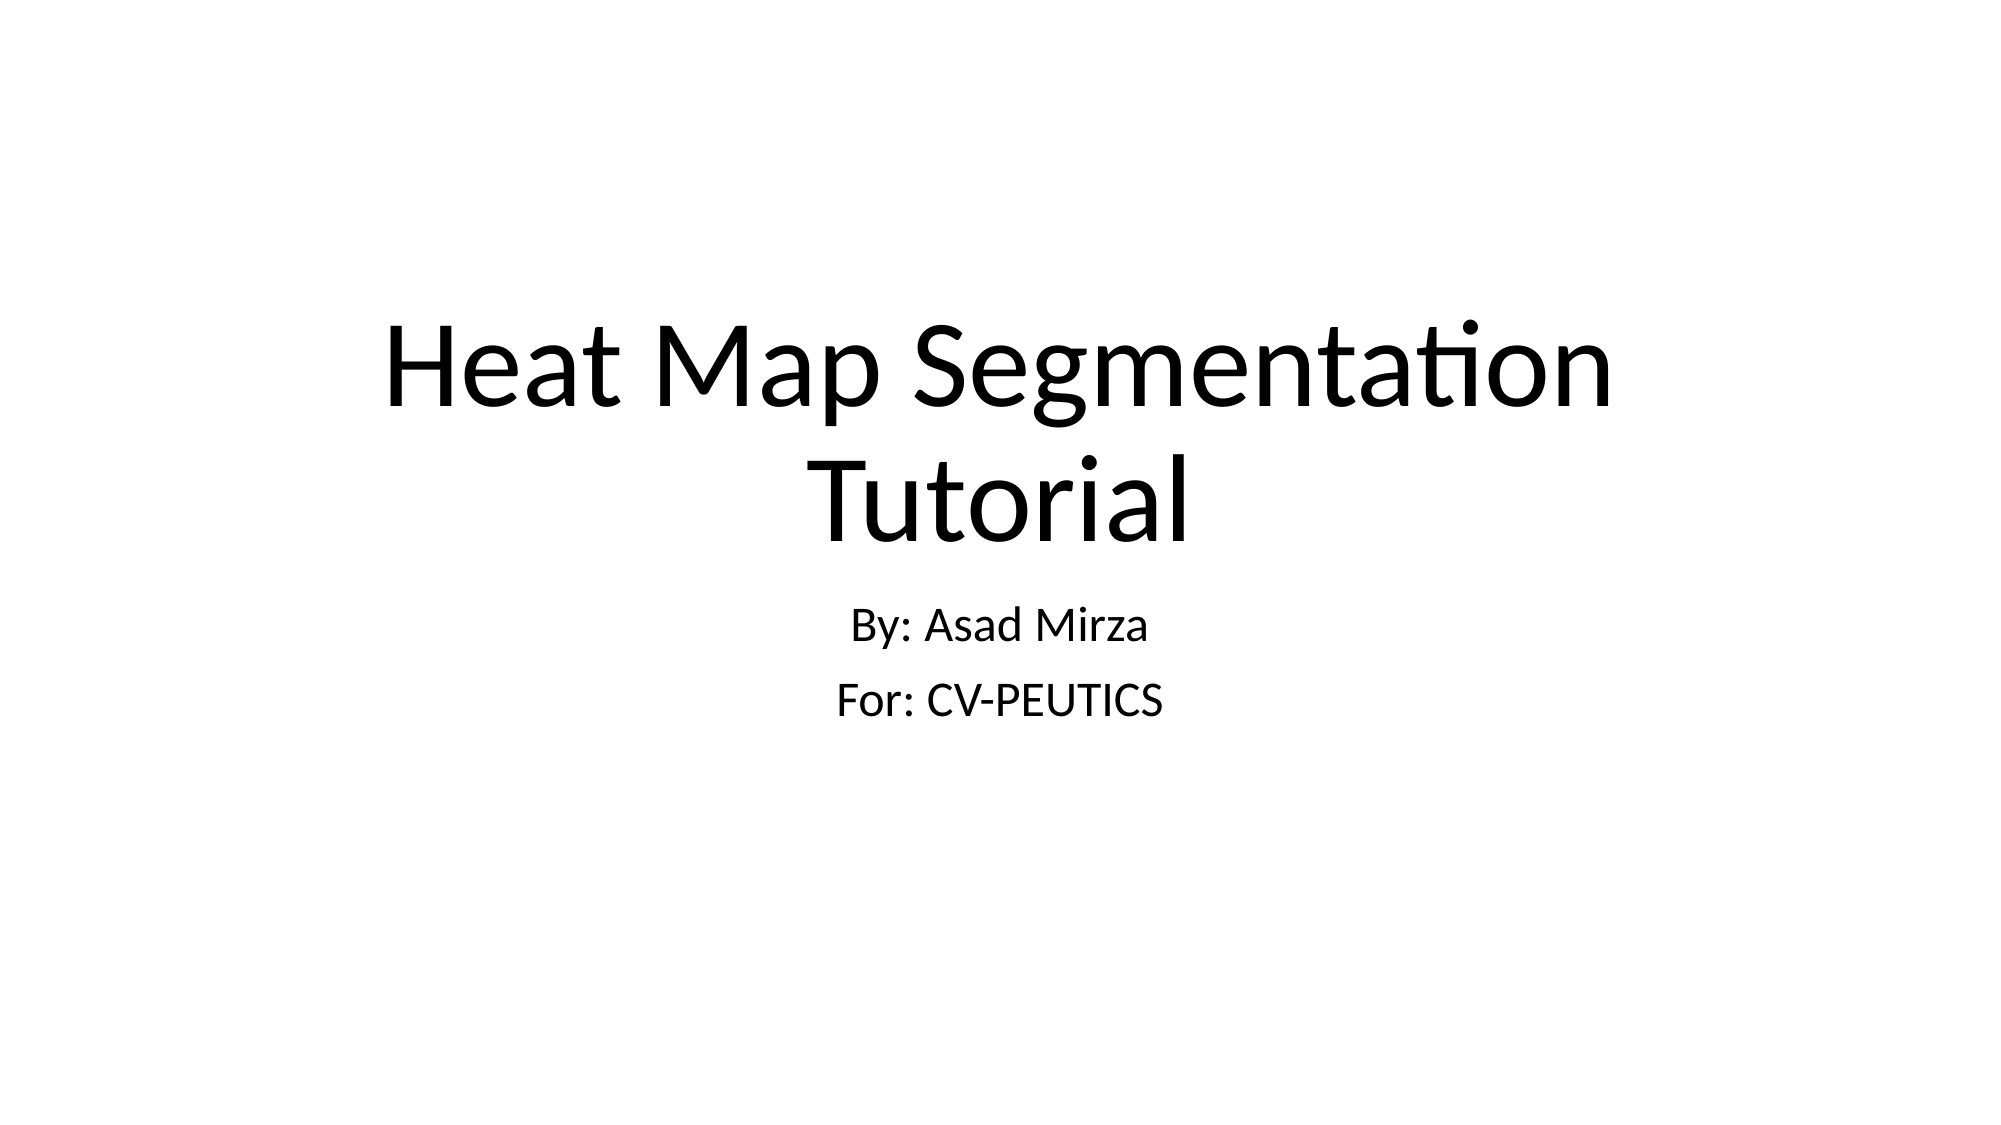

# Heat Map Segmentation Tutorial
By: Asad Mirza
For: CV-PEUTICS